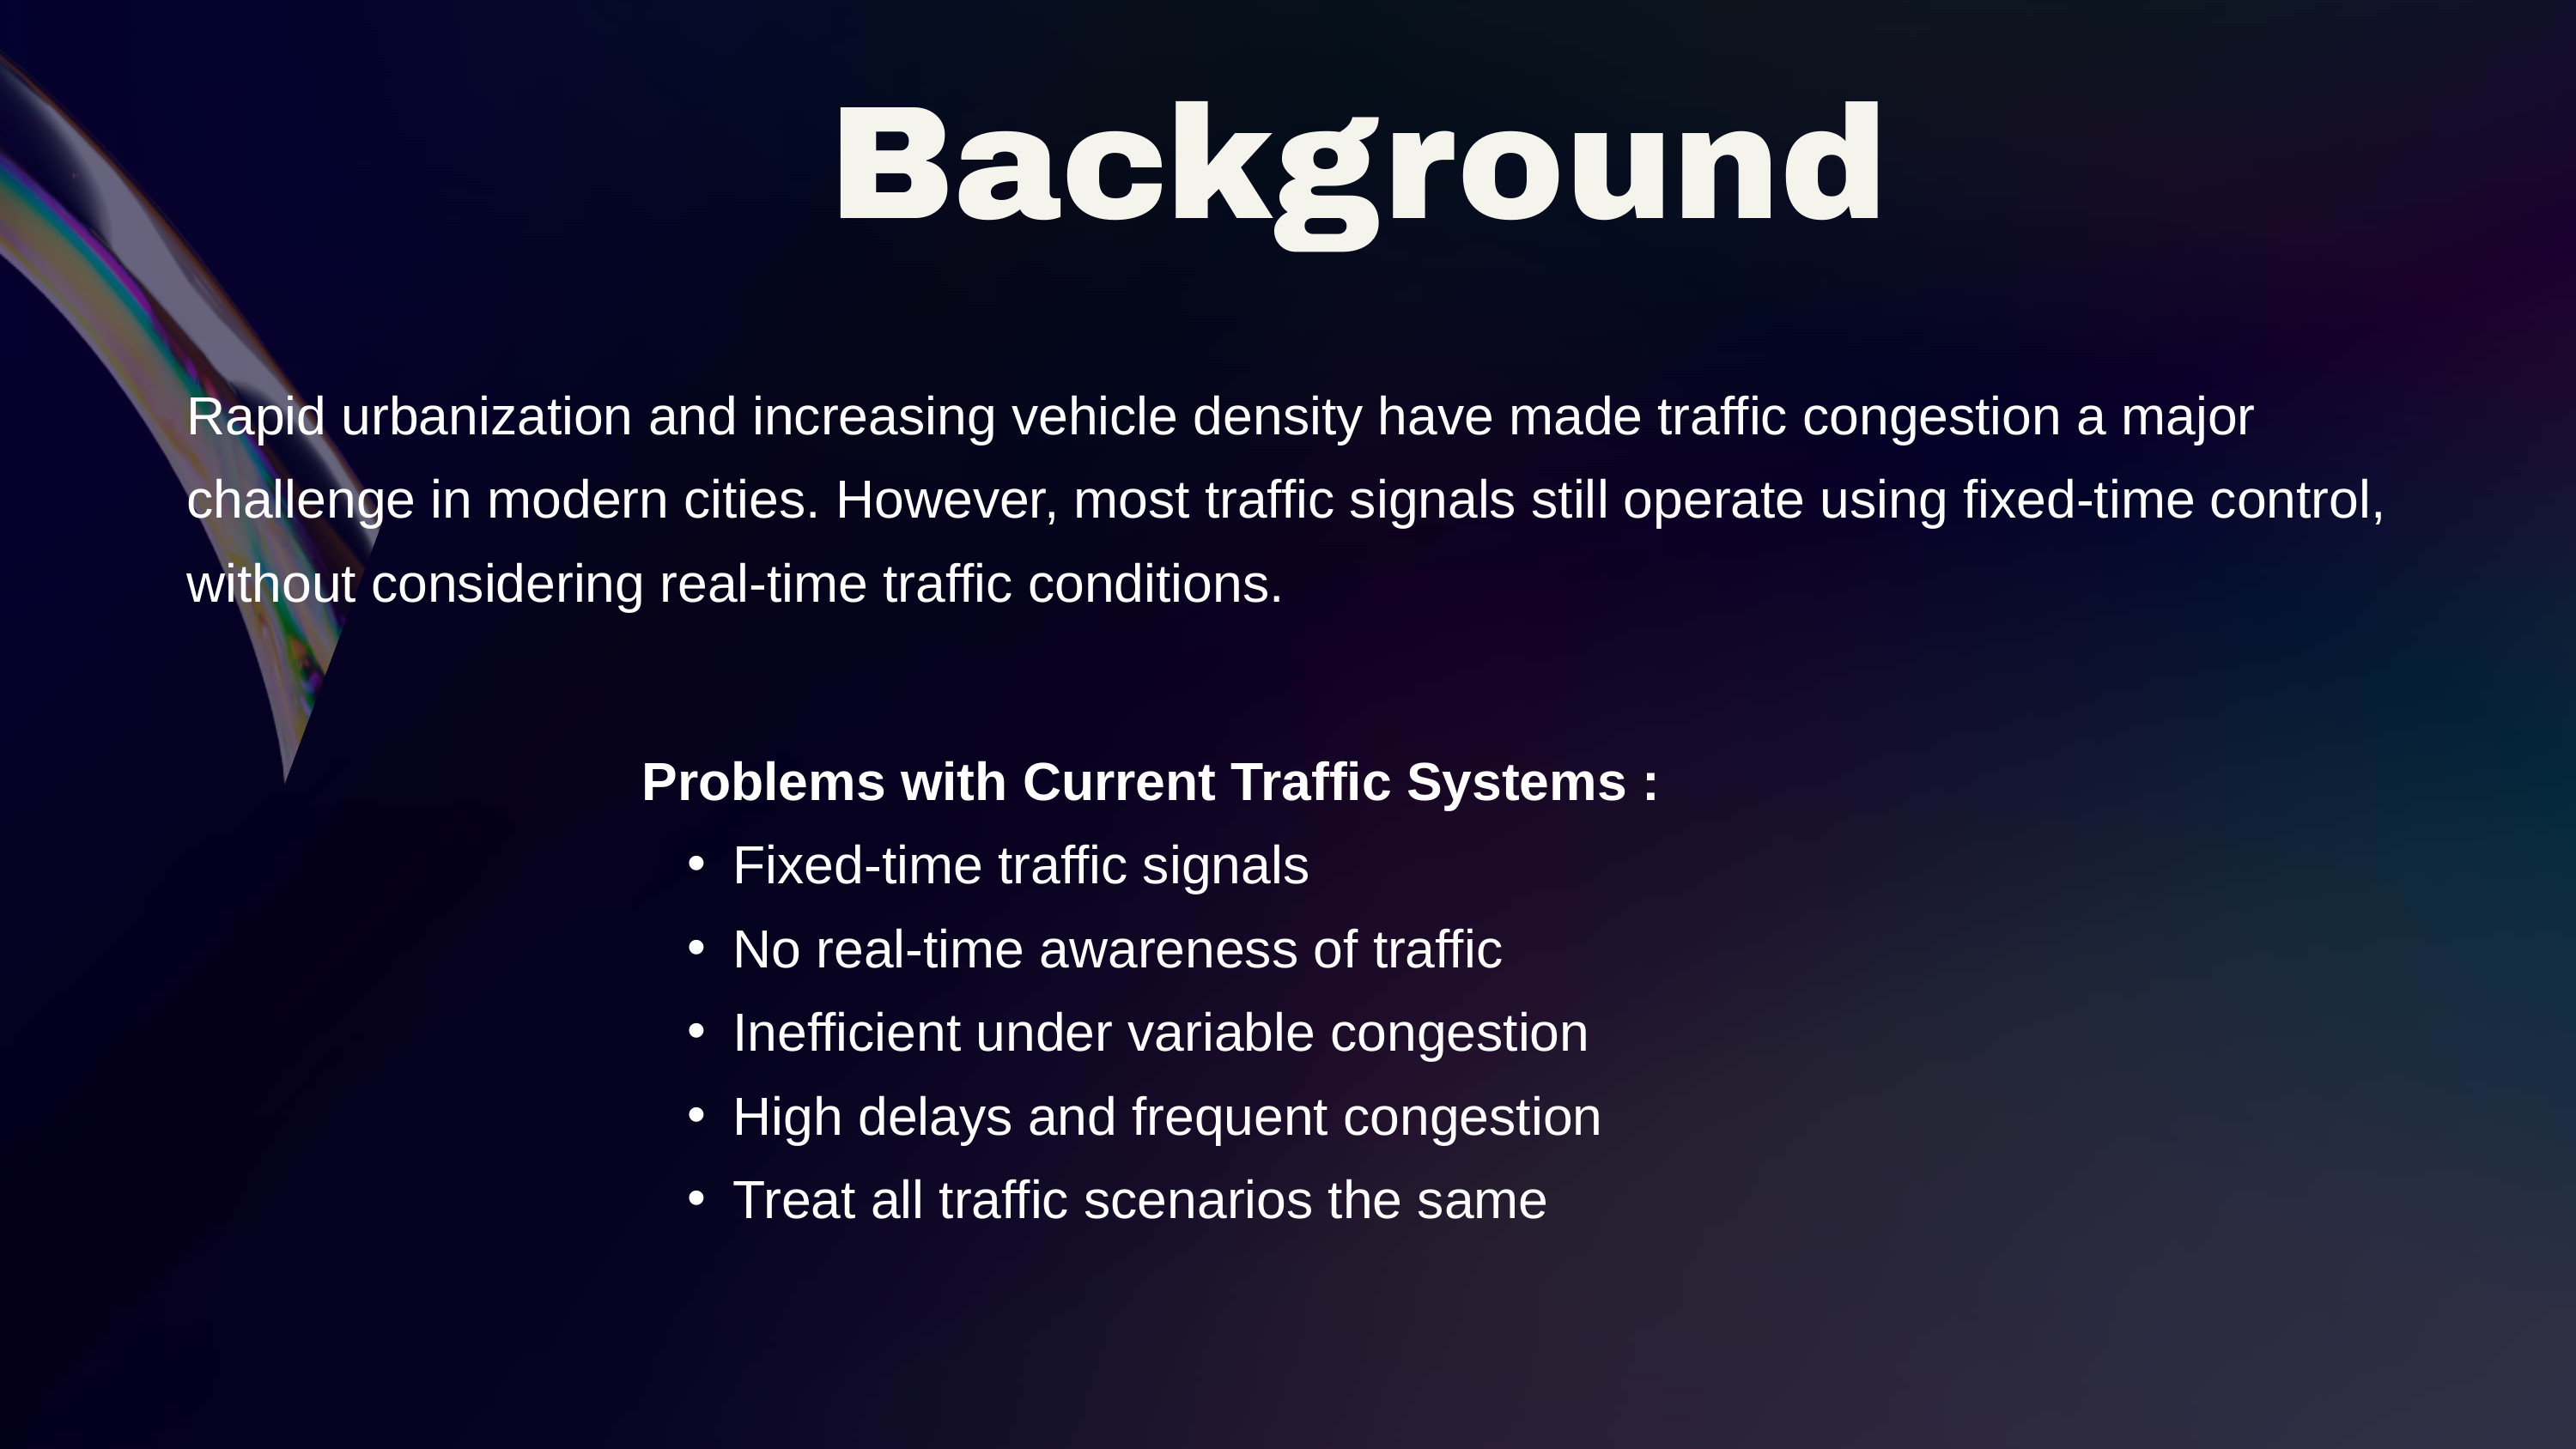

Background

Rapid urbanization and increasing vehicle density have made traffic congestion a major challenge in modern cities. However, most traffic signals still operate using fixed-time control, without considering real-time traffic conditions.
Problems with Current Traffic Systems :
Fixed-time traffic signals
No real-time awareness of traffic
Inefficient under variable congestion
High delays and frequent congestion
Treat all traffic scenarios the same